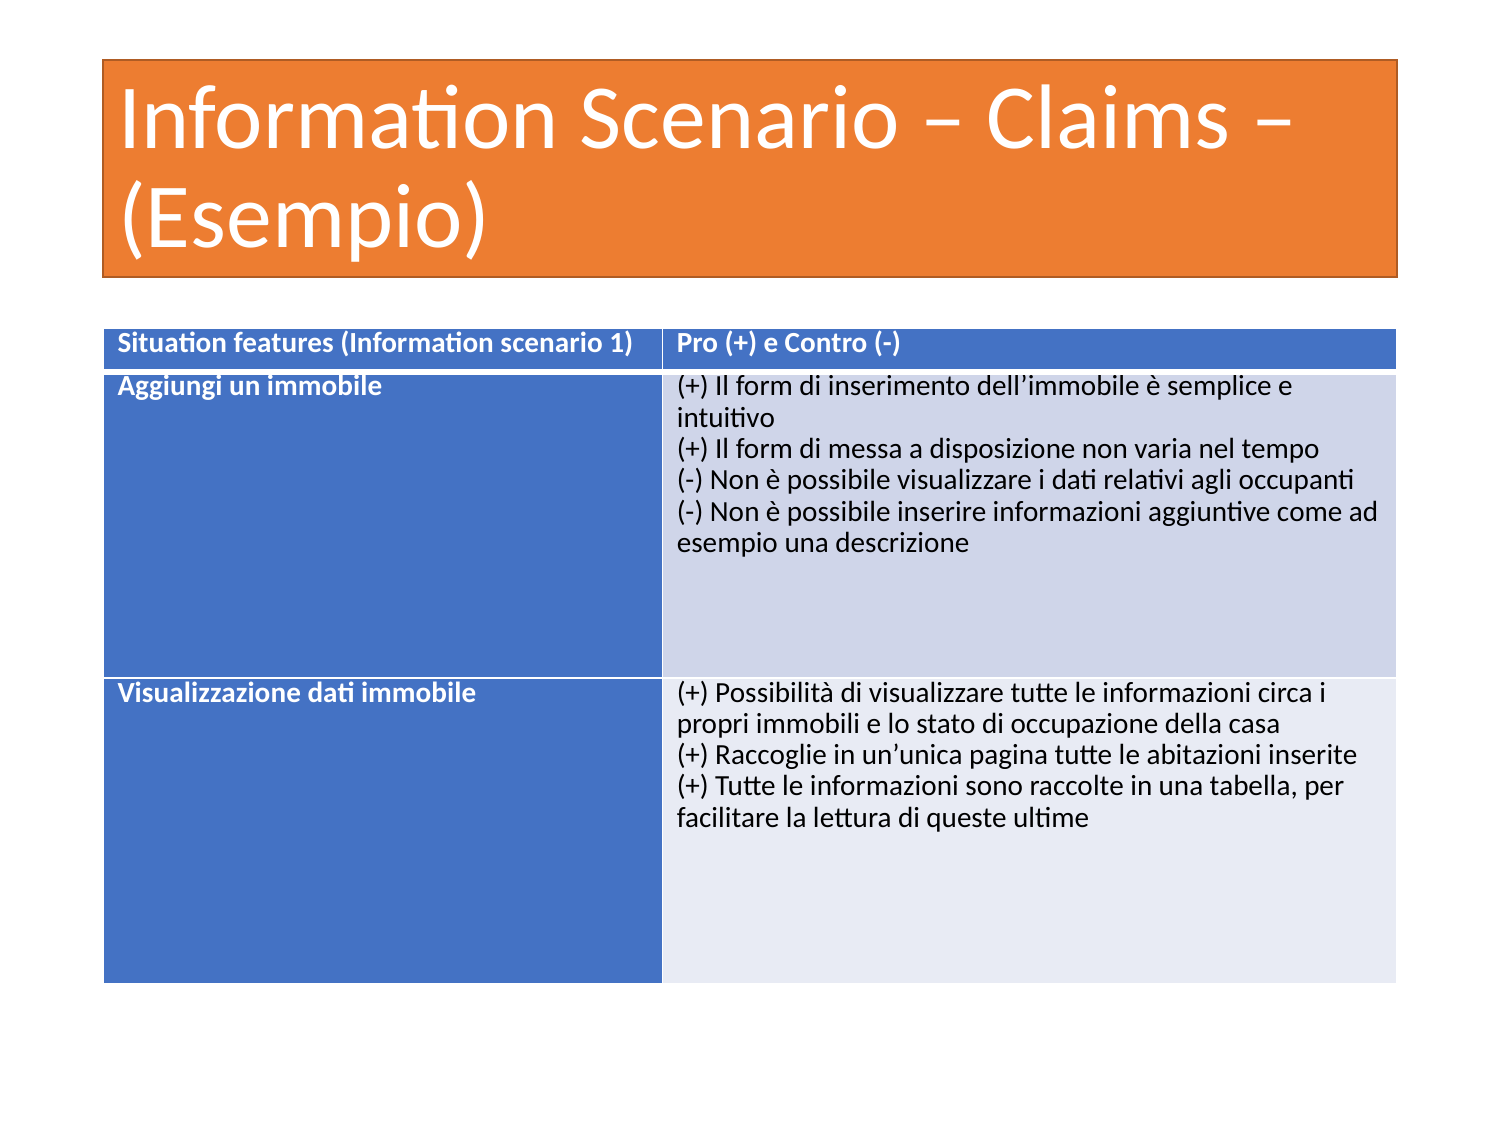

# Information Scenario – Claims – (Esempio)
| Situation features (Information scenario 1) | Pro (+) e Contro (-) |
| --- | --- |
| Aggiungi un immobile | (+) Il form di inserimento dell’immobile è semplice e intuitivo (+) Il form di messa a disposizione non varia nel tempo (-) Non è possibile visualizzare i dati relativi agli occupanti (-) Non è possibile inserire informazioni aggiuntive come ad esempio una descrizione |
| Visualizzazione dati immobile | (+) Possibilità di visualizzare tutte le informazioni circa i propri immobili e lo stato di occupazione della casa (+) Raccoglie in un’unica pagina tutte le abitazioni inserite (+) Tutte le informazioni sono raccolte in una tabella, per facilitare la lettura di queste ultime |